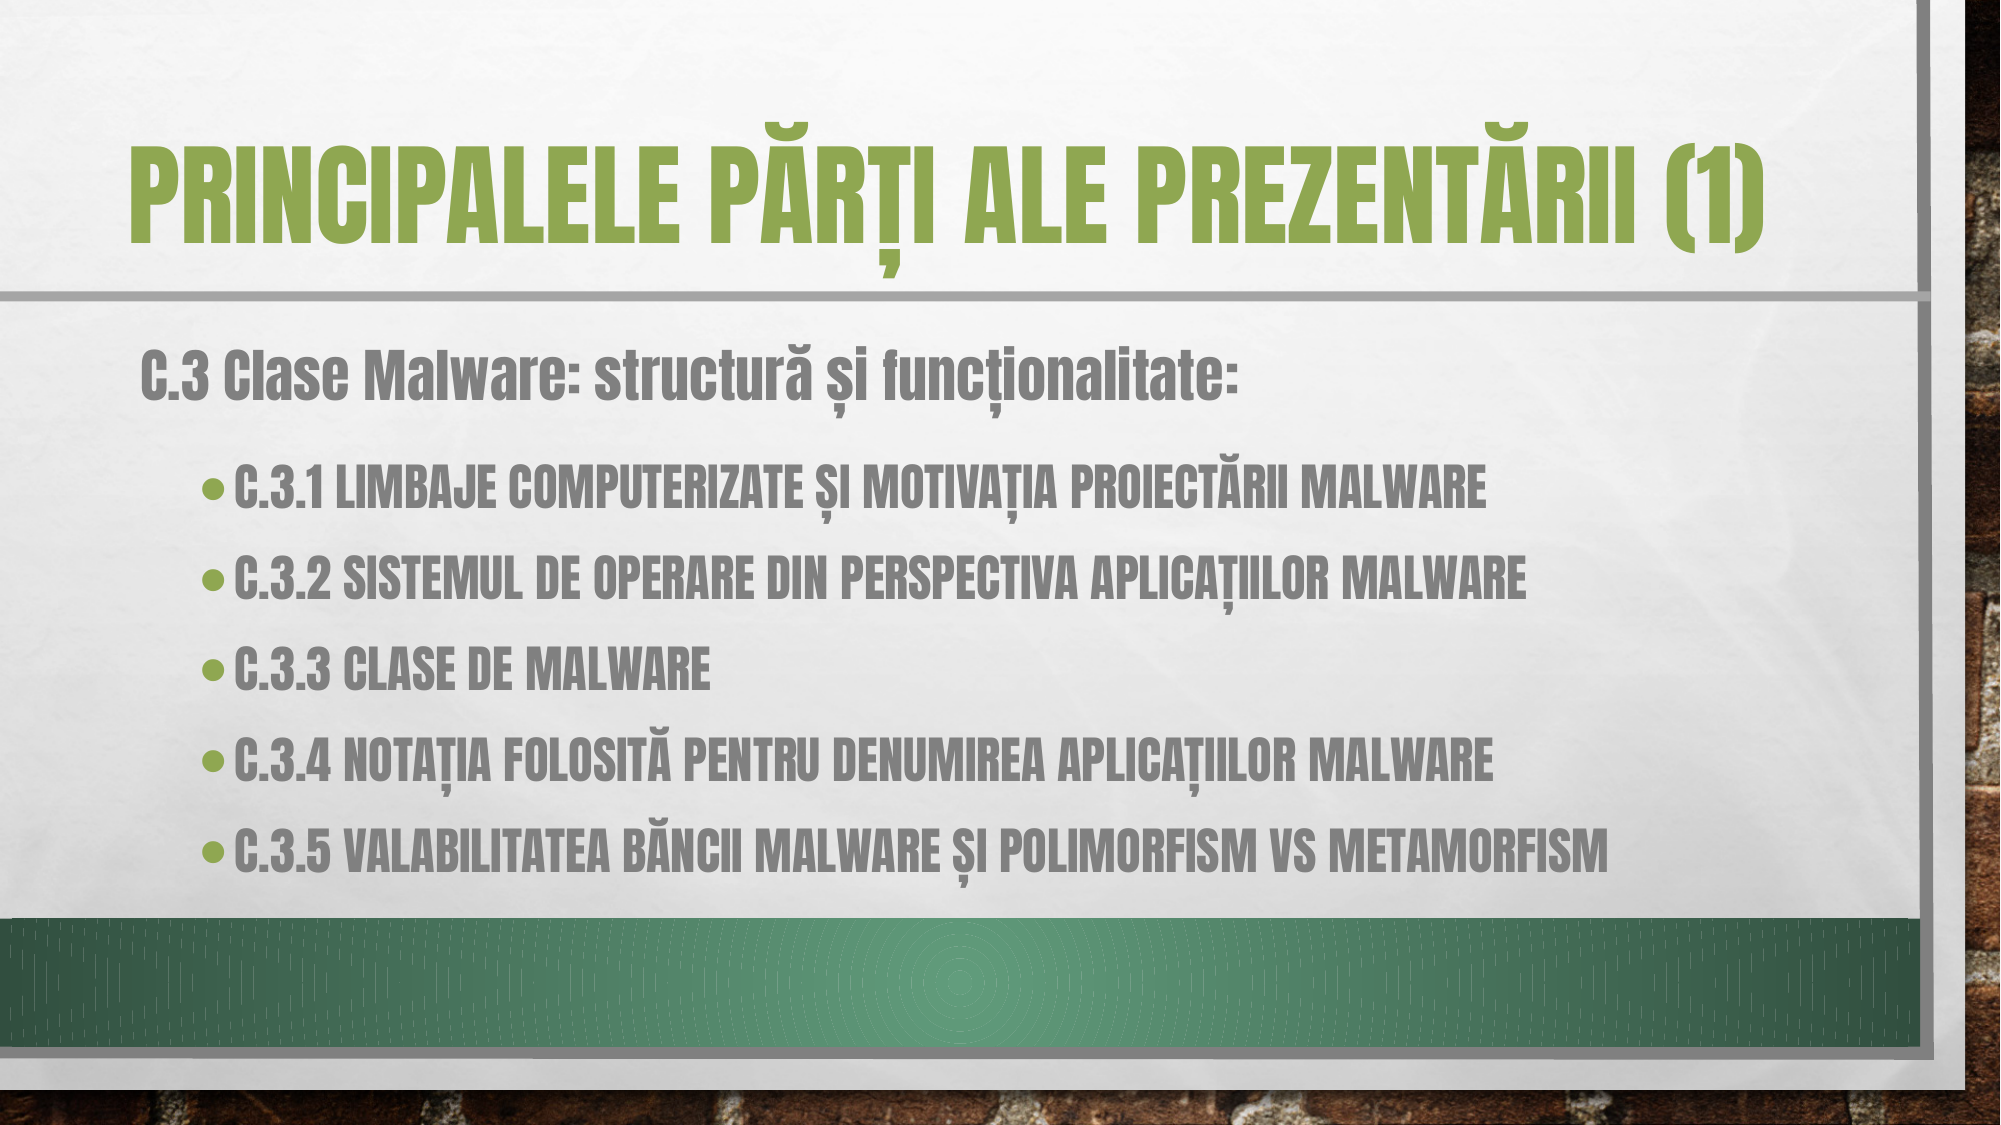

# Principalele părți ale prezentării (1)

C.3 Clase Malware: structură și funcționalitate:
C.3.1 Limbaje computerizate și motivația proiectării malware
C.3.2 Sistemul de operare din perspectiva aplicațiilor malware
C.3.3 Clase de malware
C.3.4 Notația folosită pentru denumirea aplicațiilor malware
C.3.5 Valabilitatea băncii malware și polimorfism vs metamorfism